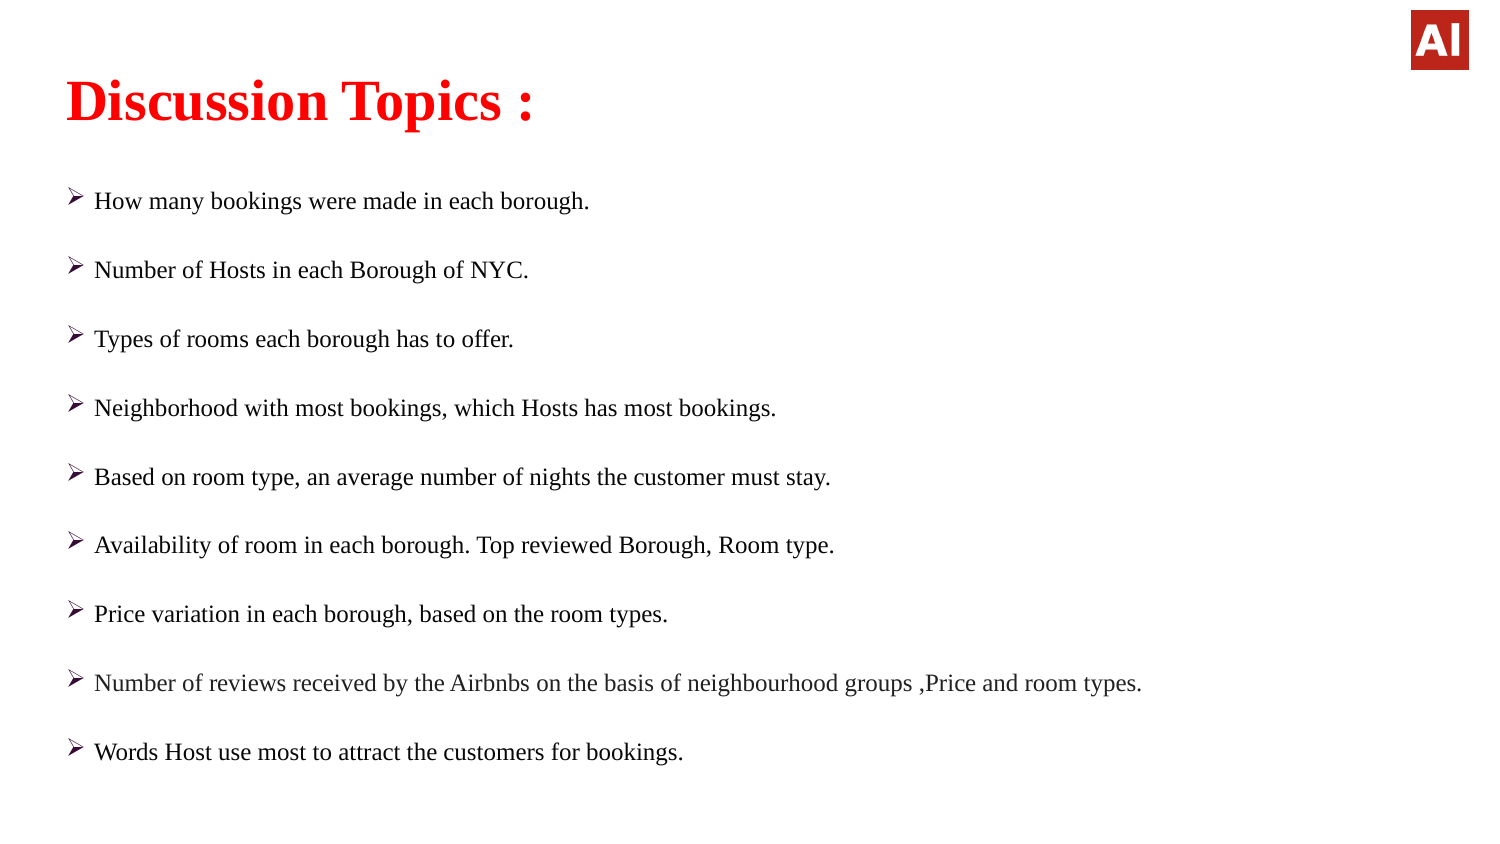

# Discussion Topics :
How many bookings were made in each borough.

Number of Hosts in each Borough of NYC.

Types of rooms each borough has to offer.

Neighborhood with most bookings, which Hosts has most bookings.

Based on room type, an average number of nights the customer must stay.

Availability of room in each borough. Top reviewed Borough, Room type.

Price variation in each borough, based on the room types.

Number of reviews received by the Airbnbs on the basis of neighbourhood groups ,Price and room types.

Words Host use most to attract the customers for bookings.